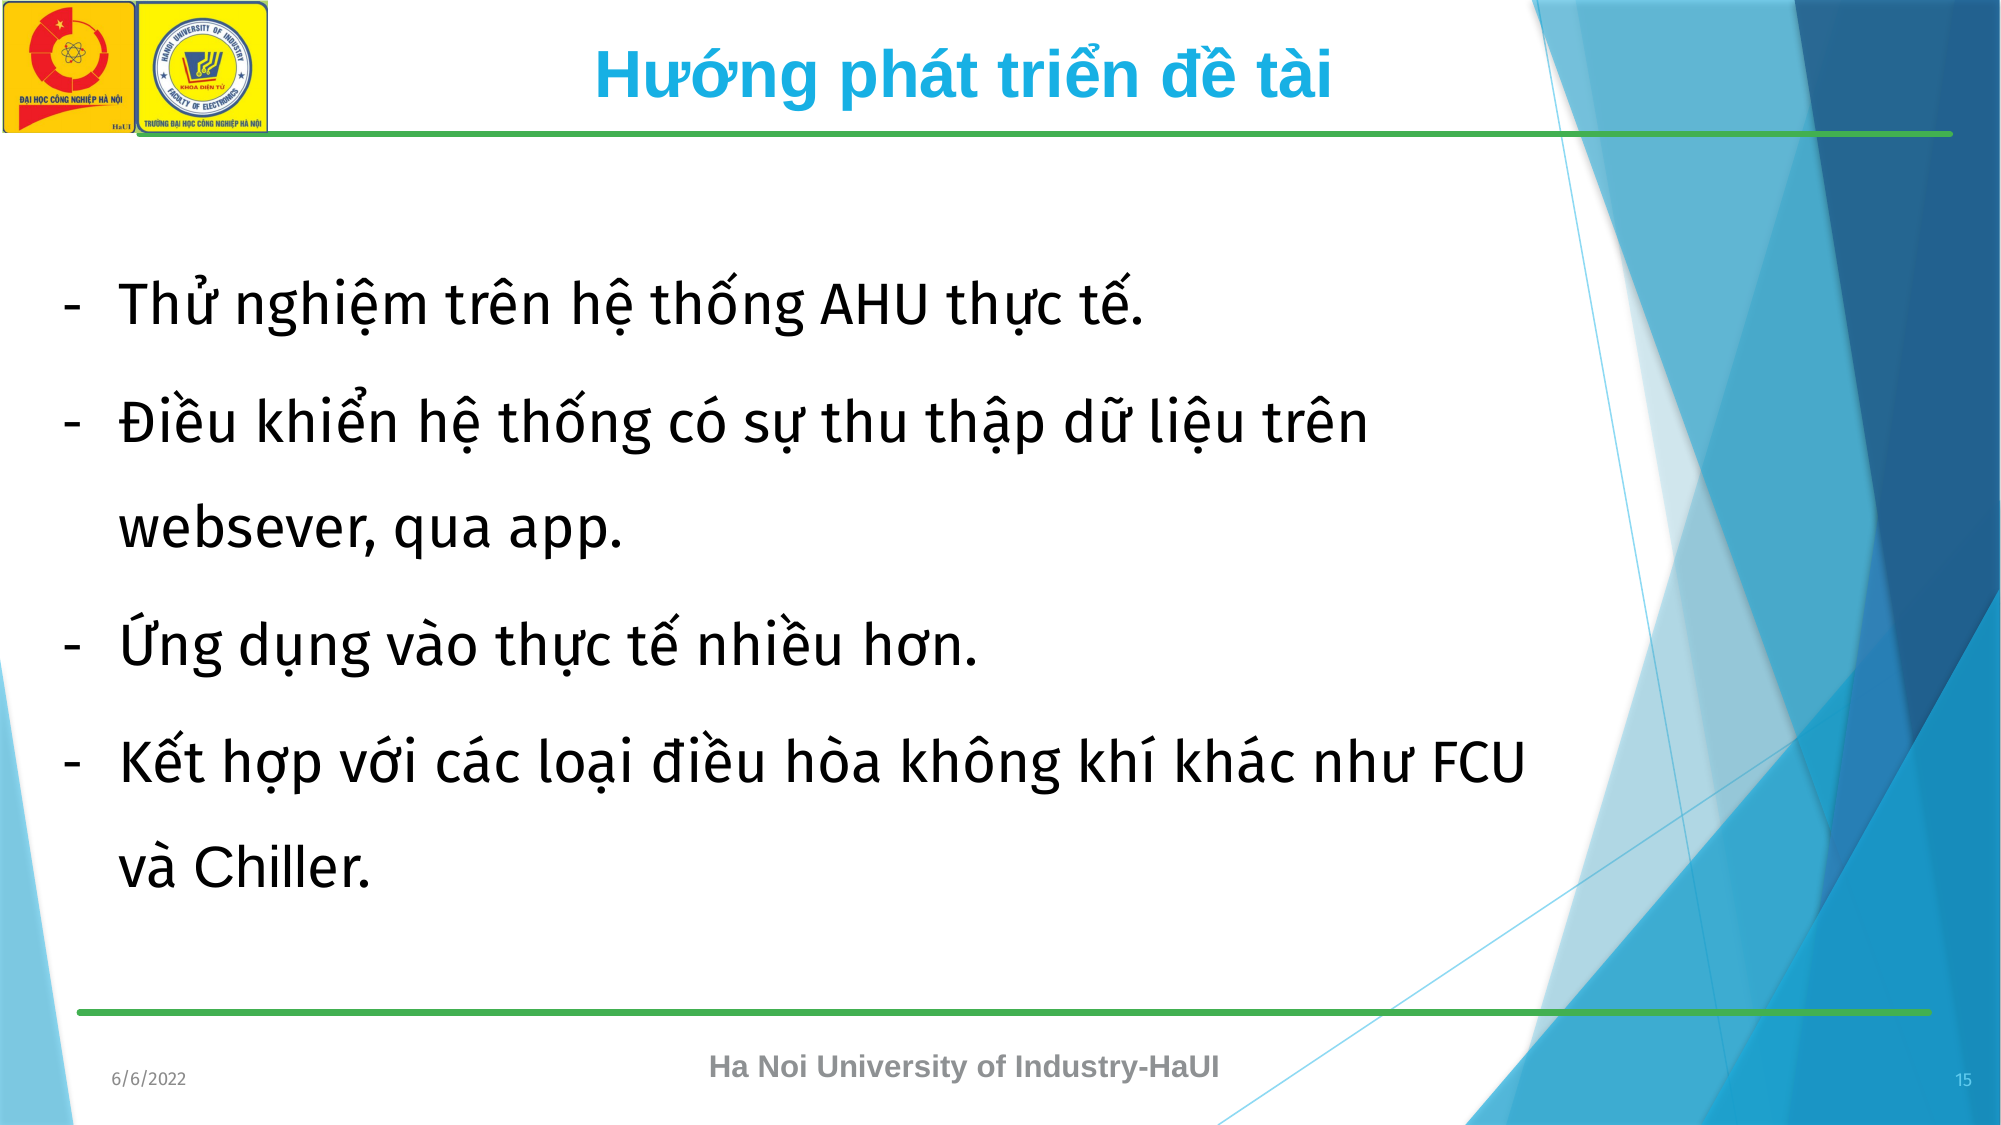

Hướng phát triển đề tài
Thử nghiệm trên hệ thống AHU thực tế.
Điều khiển hệ thống có sự thu thập dữ liệu trên websever, qua app.
Ứng dụng vào thực tế nhiều hơn.
Kết hợp với các loại điều hòa không khí khác như FCU và Chiller.
6/6/2022
Ha Noi University of Industry-HaUI

15